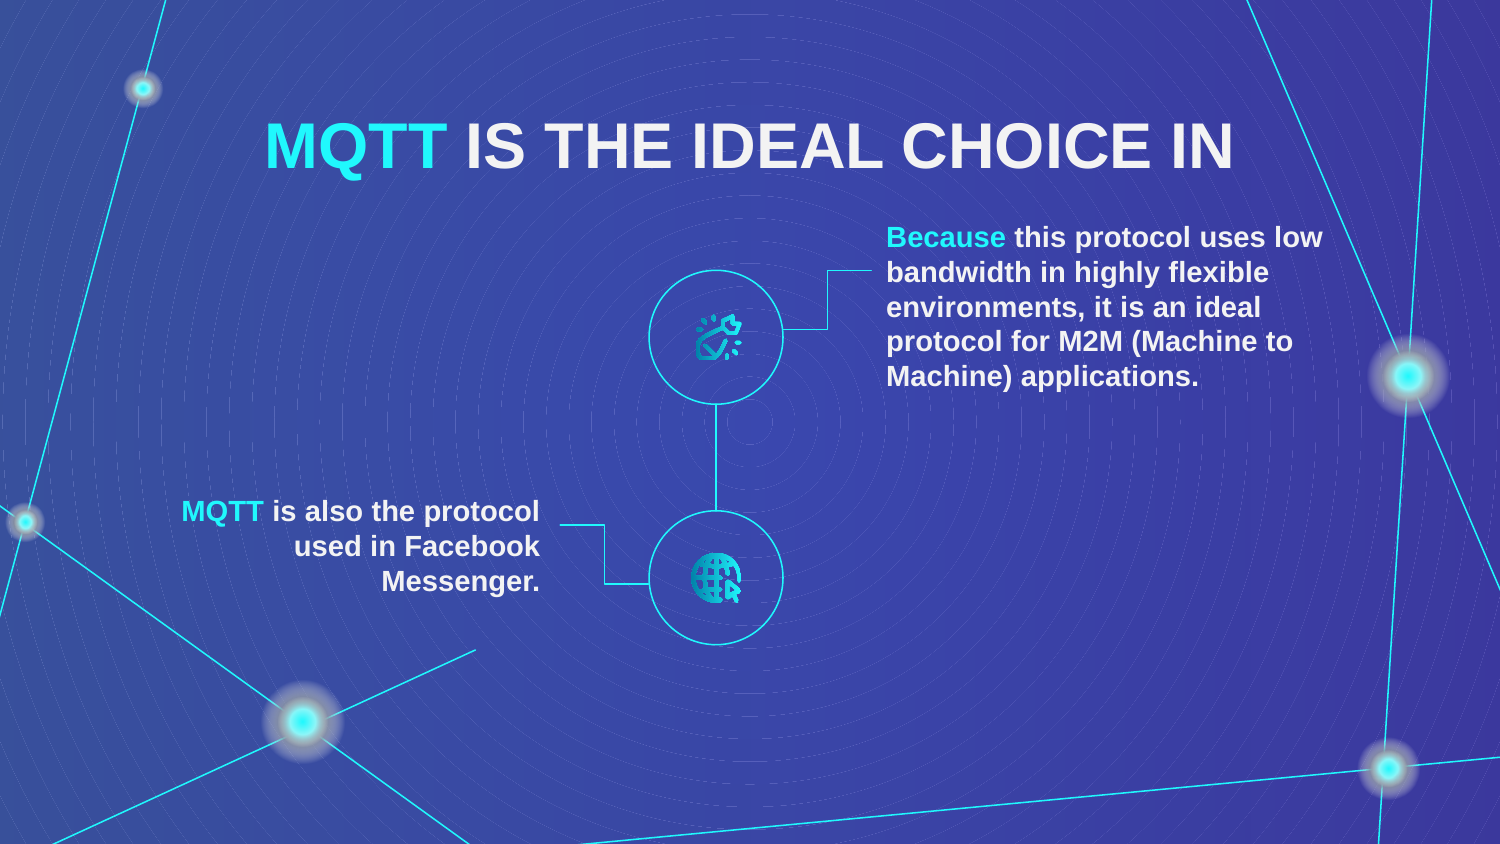

# MQTT IS THE IDEAL CHOICE IN
Because this protocol uses low bandwidth in highly flexible environments, it is an ideal protocol for M2M (Machine to Machine) applications.

MQTT is also the protocol used in Facebook Messenger.